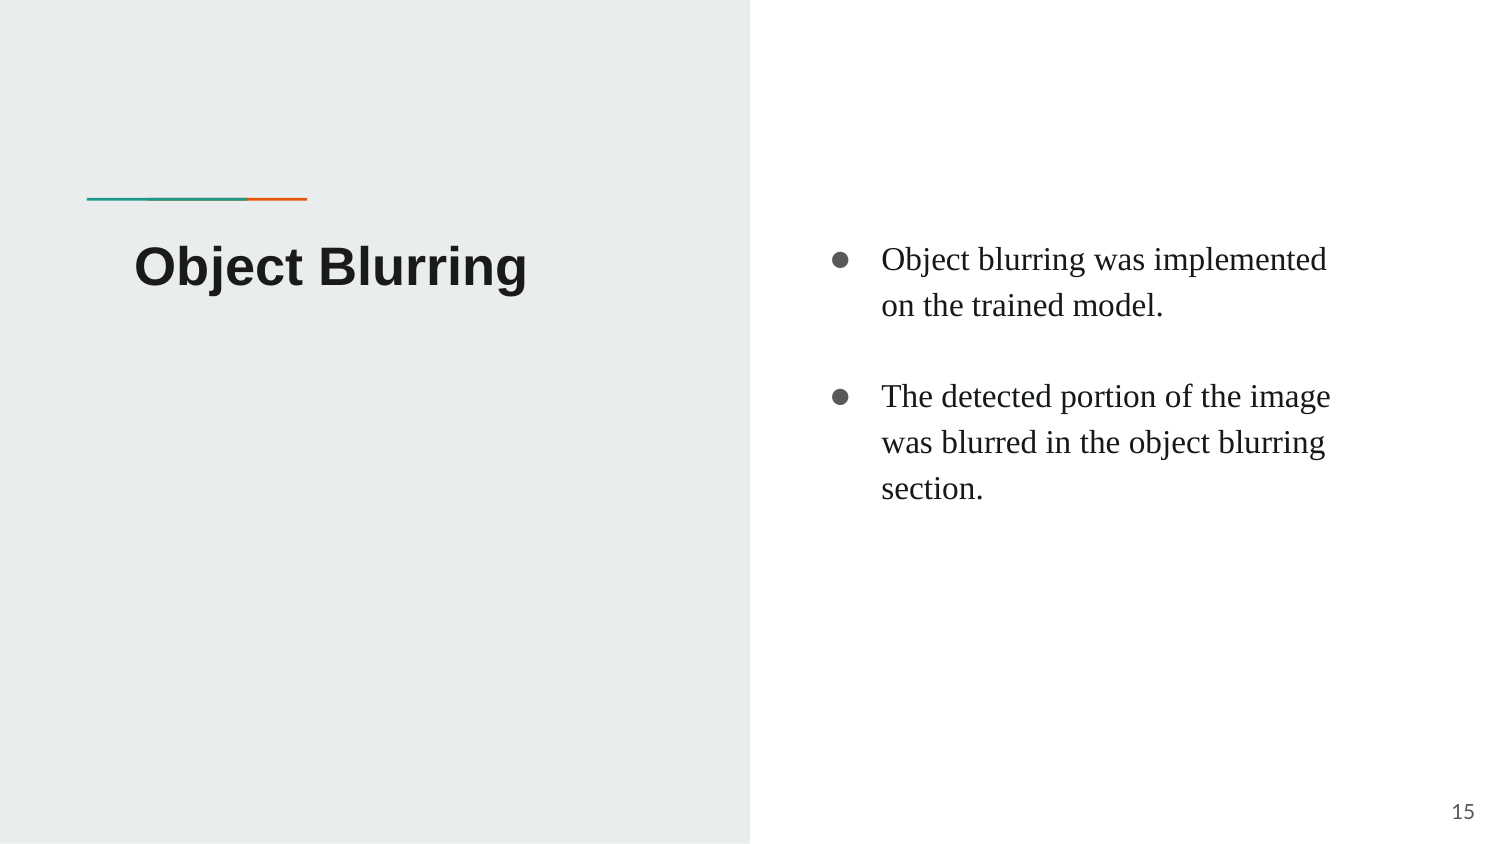

# Object Blurring
Object blurring was implemented on the trained model.

The detected portion of the image was blurred in the object blurring section.
15